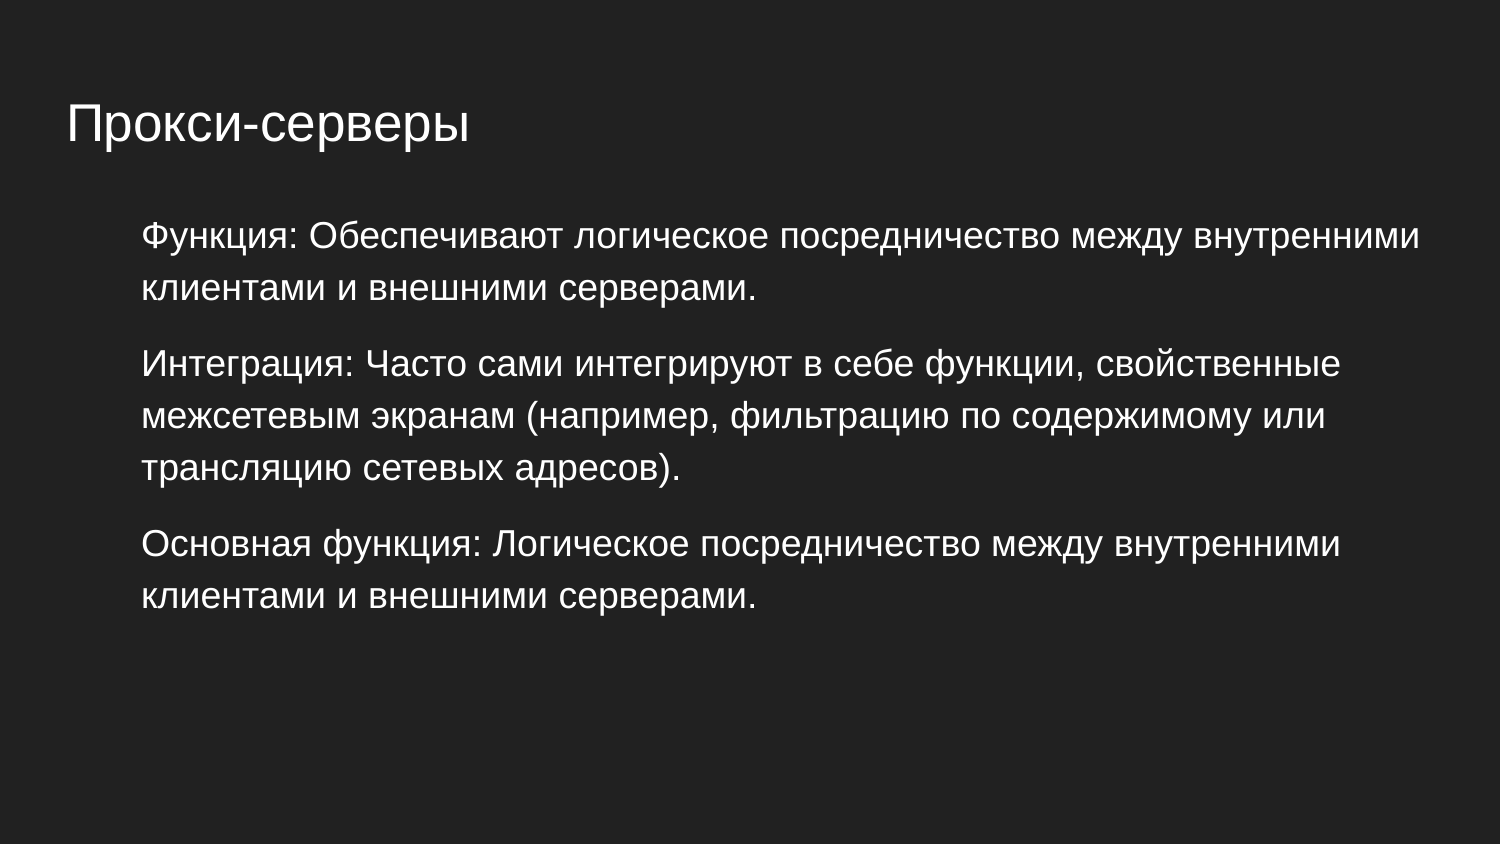

# Прокси-серверы
Функция: Обеспечивают логическое посредничество между внутренними клиентами и внешними серверами.
Интеграция: Часто сами интегрируют в себе функции, свойственные межсетевым экранам (например, фильтрацию по содержимому или трансляцию сетевых адресов).
Основная функция: Логическое посредничество между внутренними клиентами и внешними серверами.